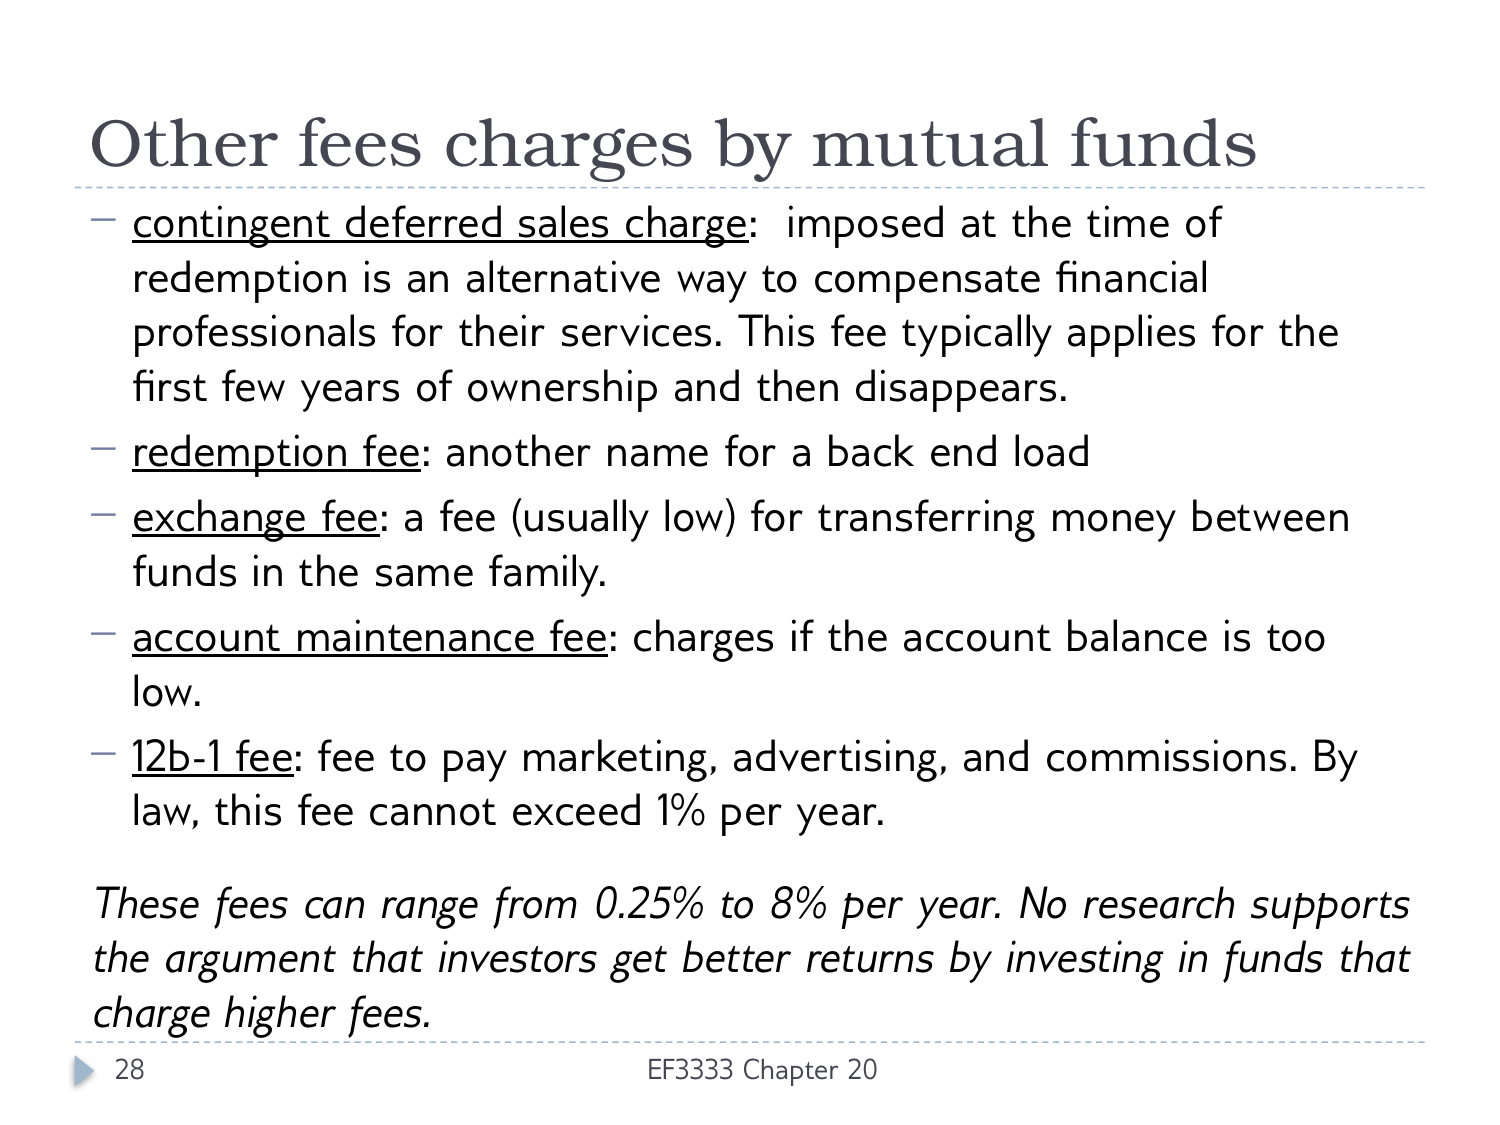

# Other fees charges by mutual funds
contingent deferred sales charge:  imposed at the time of redemption is an alternative way to compensate financial professionals for their services. This fee typically applies for the first few years of ownership and then disappears.
redemption fee: another name for a back end load
exchange fee: a fee (usually low) for transferring money between funds in the same family.
account maintenance fee: charges if the account balance is too low.
12b-1 fee: fee to pay marketing, advertising, and commissions. By law, this fee cannot exceed 1% per year.

These fees can range from 0.25% to 8% per year. No research supports the argument that investors get better returns by investing in funds that charge higher fees.
28
EF3333 Chapter 20